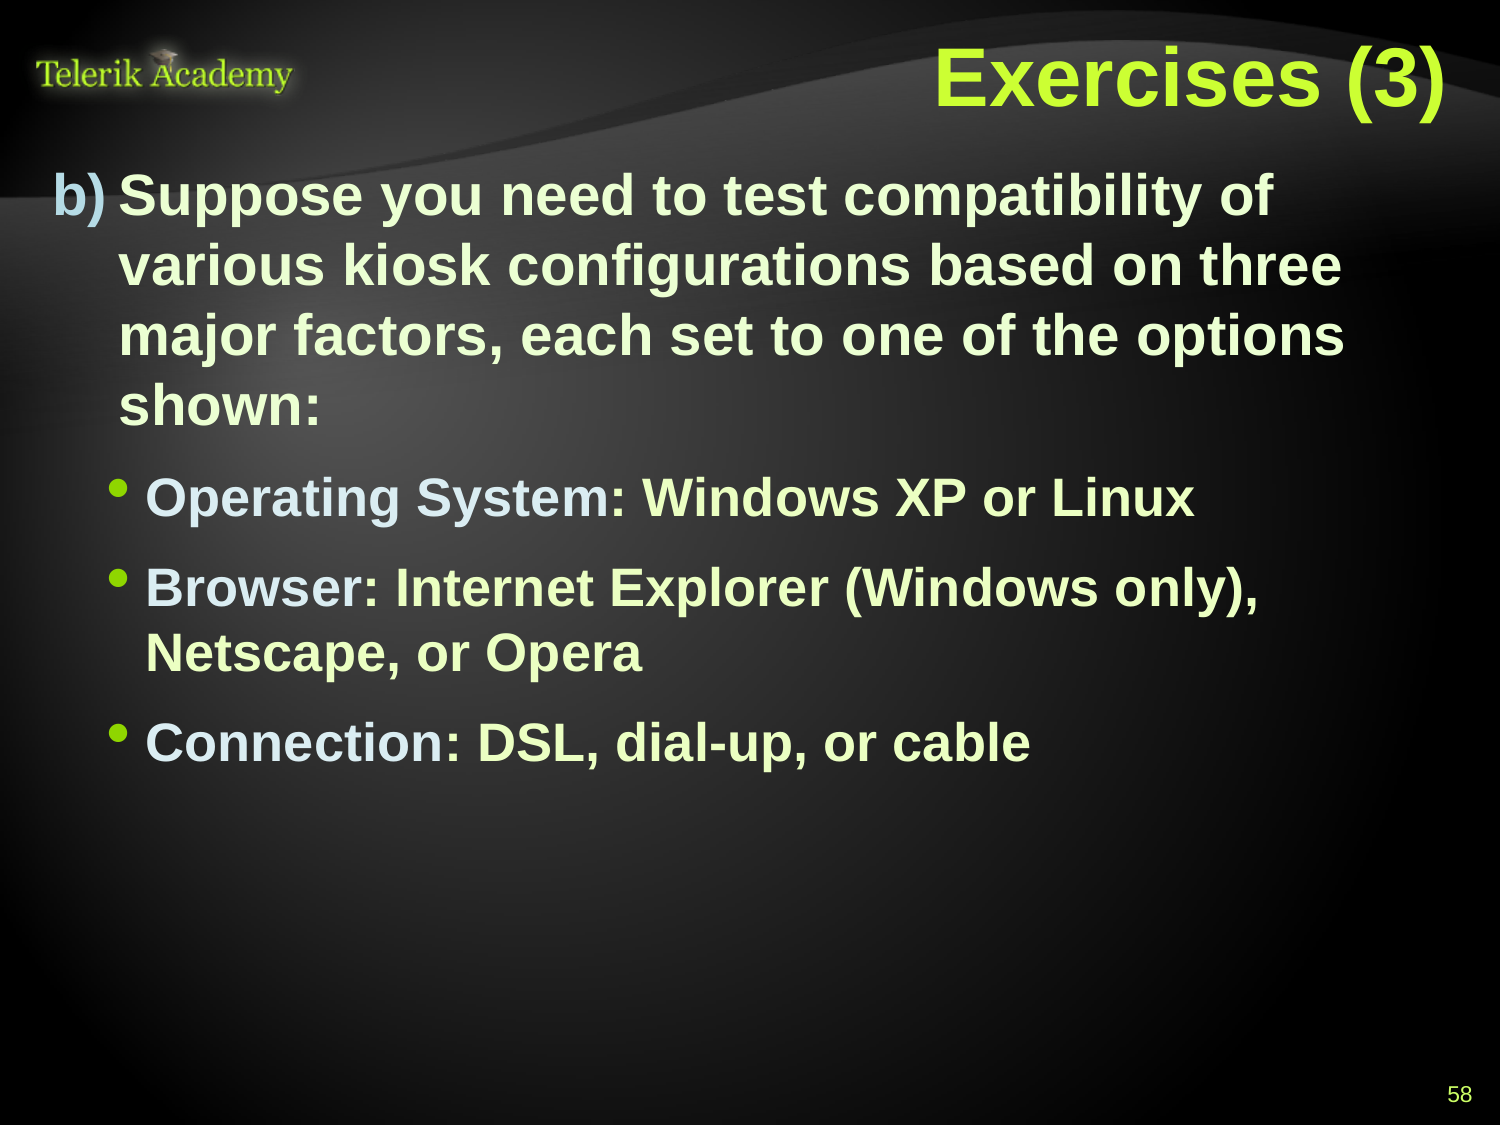

# Exercises (3)
Suppose you need to test compatibility of various kiosk configurations based on three major factors, each set to one of the options shown:
Operating System: Windows XP or Linux
Browser: Internet Explorer (Windows only), Netscape, or Opera
Connection: DSL, dial-up, or cable
58